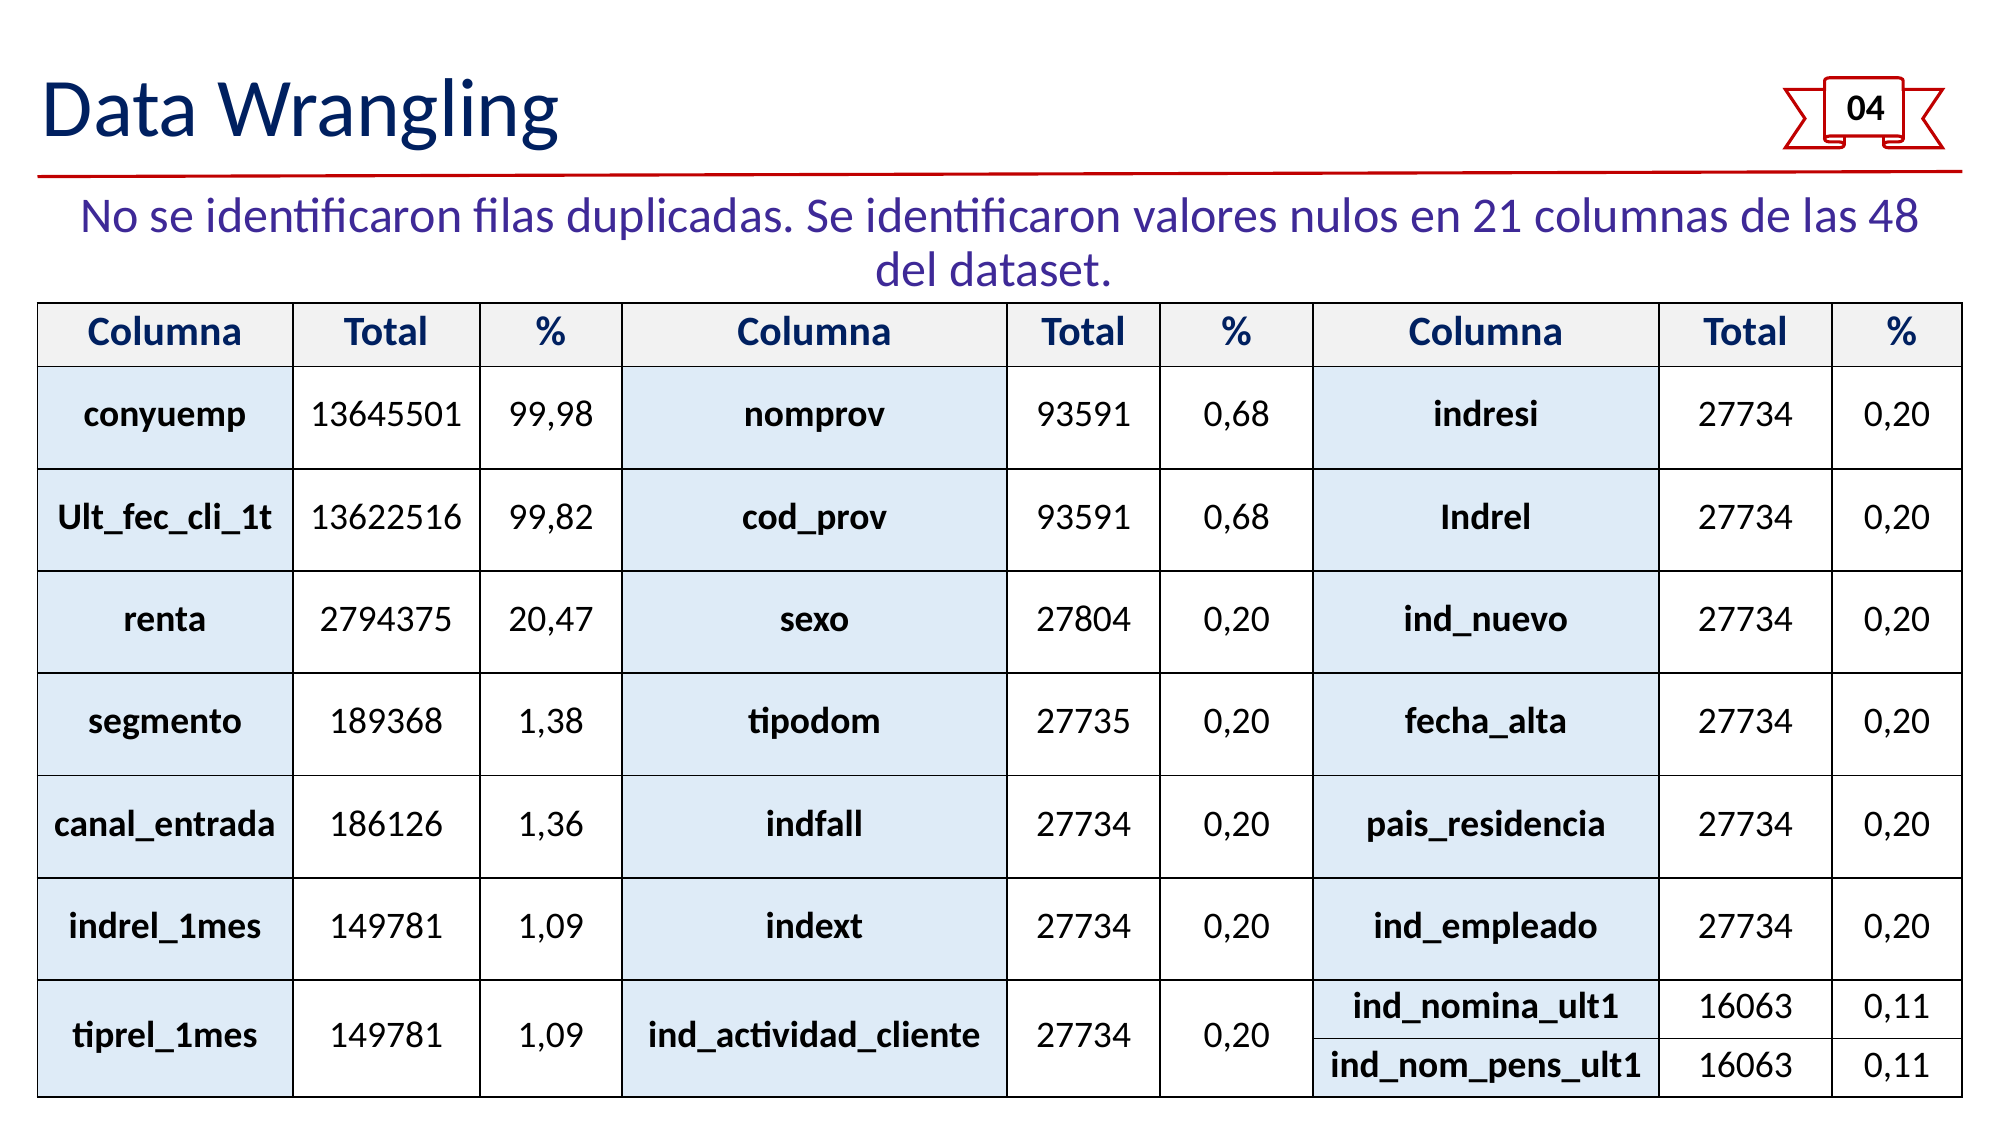

# Data Wrangling
04

No se identificaron filas duplicadas. Se identificaron valores nulos en 21 columnas de las 48 del dataset.
| Columna | Total | % | Columna | Total | % | Columna | Total | % |
| --- | --- | --- | --- | --- | --- | --- | --- | --- |
| conyuemp | 13645501 | 99,98 | nomprov | 93591 | 0,68 | indresi | 27734 | 0,20 |
| Ult\_fec\_cli\_1t | 13622516 | 99,82 | cod\_prov | 93591 | 0,68 | Indrel | 27734 | 0,20 |
| renta | 2794375 | 20,47 | sexo | 27804 | 0,20 | ind\_nuevo | 27734 | 0,20 |
| segmento | 189368 | 1,38 | tipodom | 27735 | 0,20 | fecha\_alta | 27734 | 0,20 |
| canal\_entrada | 186126 | 1,36 | indfall | 27734 | 0,20 | pais\_residencia | 27734 | 0,20 |
| indrel\_1mes | 149781 | 1,09 | indext | 27734 | 0,20 | ind\_empleado | 27734 | 0,20 |
| tiprel\_1mes | 149781 | 1,09 | ind\_actividad\_cliente | 27734 | 0,20 | ind\_nomina\_ult1 | 16063 | 0,11 |
|  |  |  |  |  |  | ind\_nom\_pens\_ult1 | 16063 | 0,11 |